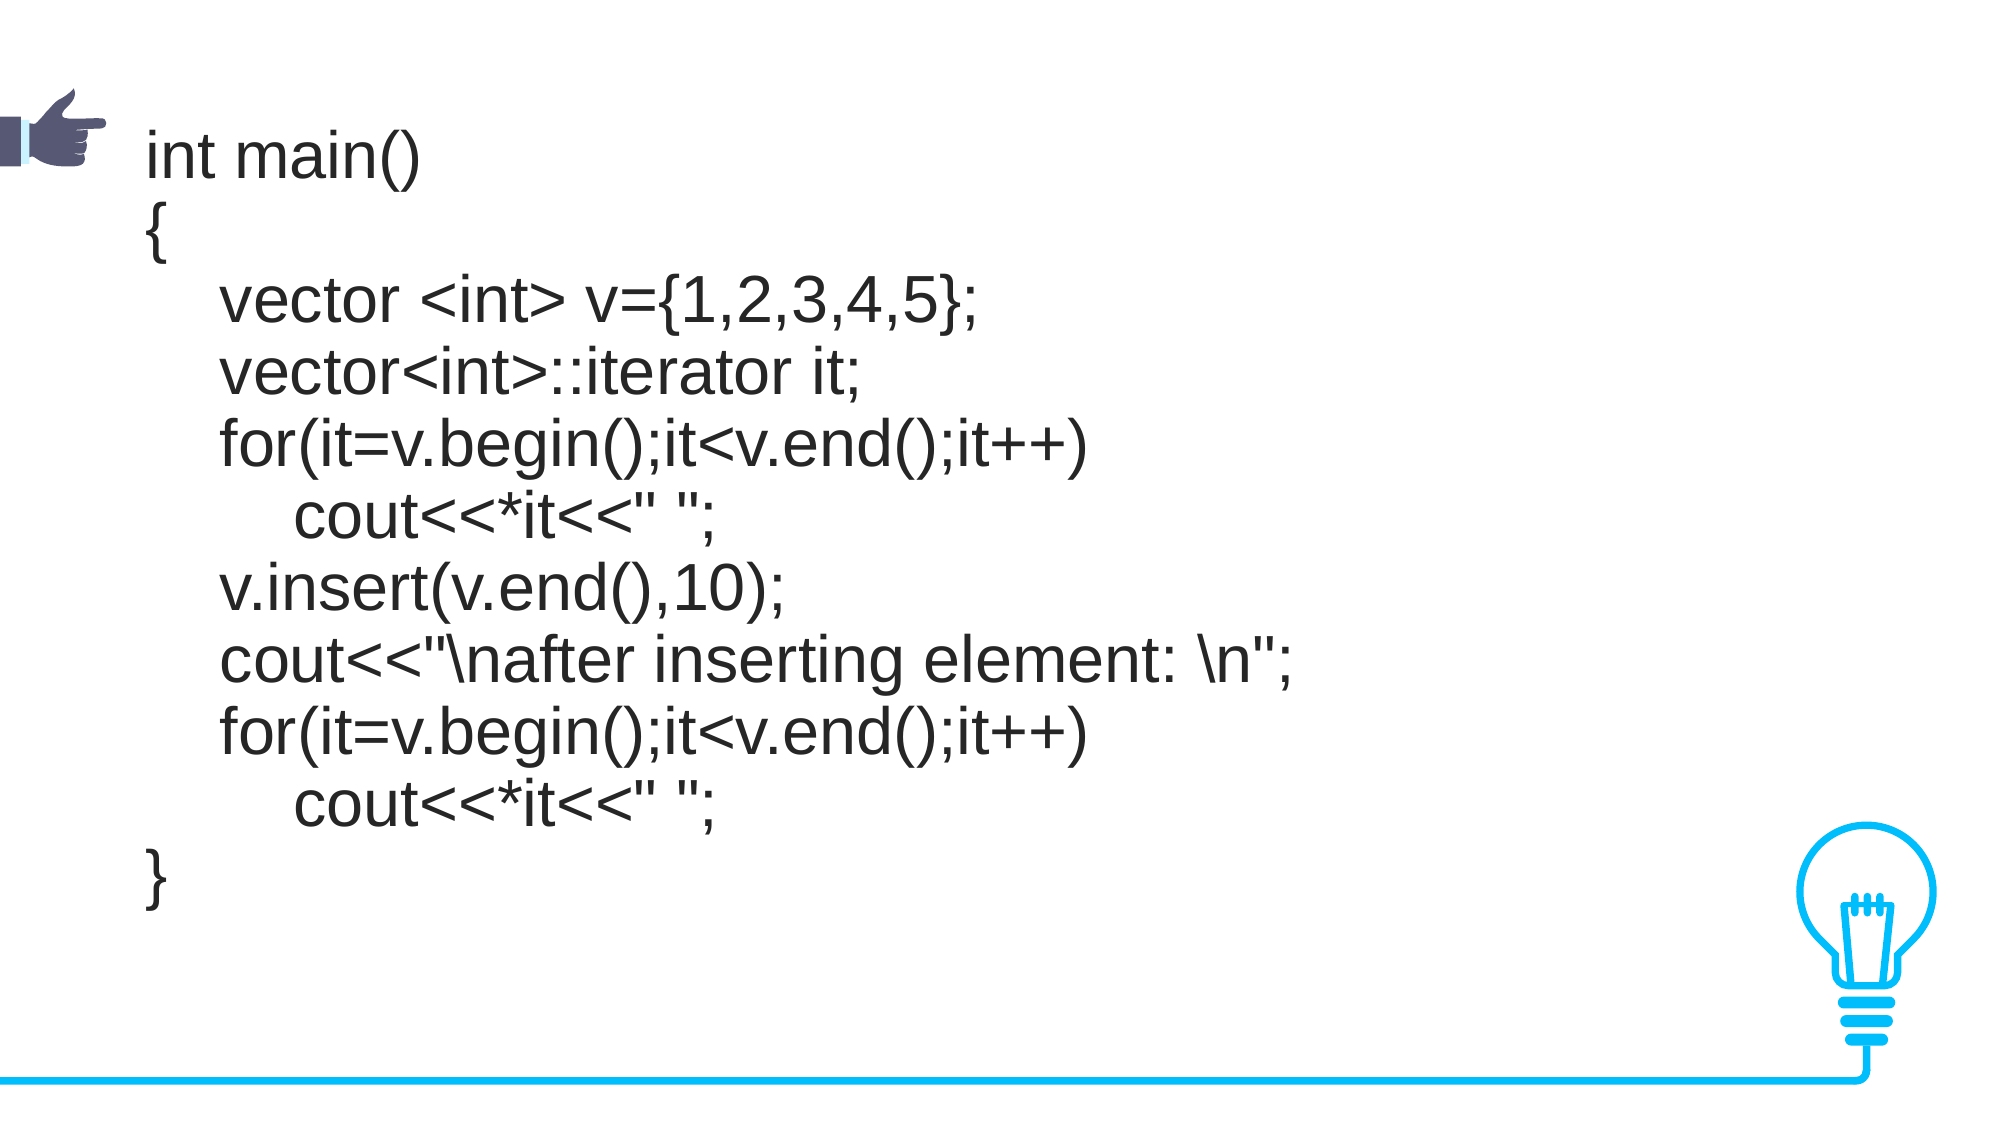

int main()
{
    vector <int> v={1,2,3,4,5};
    vector<int>::iterator it;
    for(it=v.begin();it<v.end();it++)
        cout<<*it<<" ";
    v.insert(v.end(),10);
    cout<<"\nafter inserting element: \n";
    for(it=v.begin();it<v.end();it++)
        cout<<*it<<" ";
}